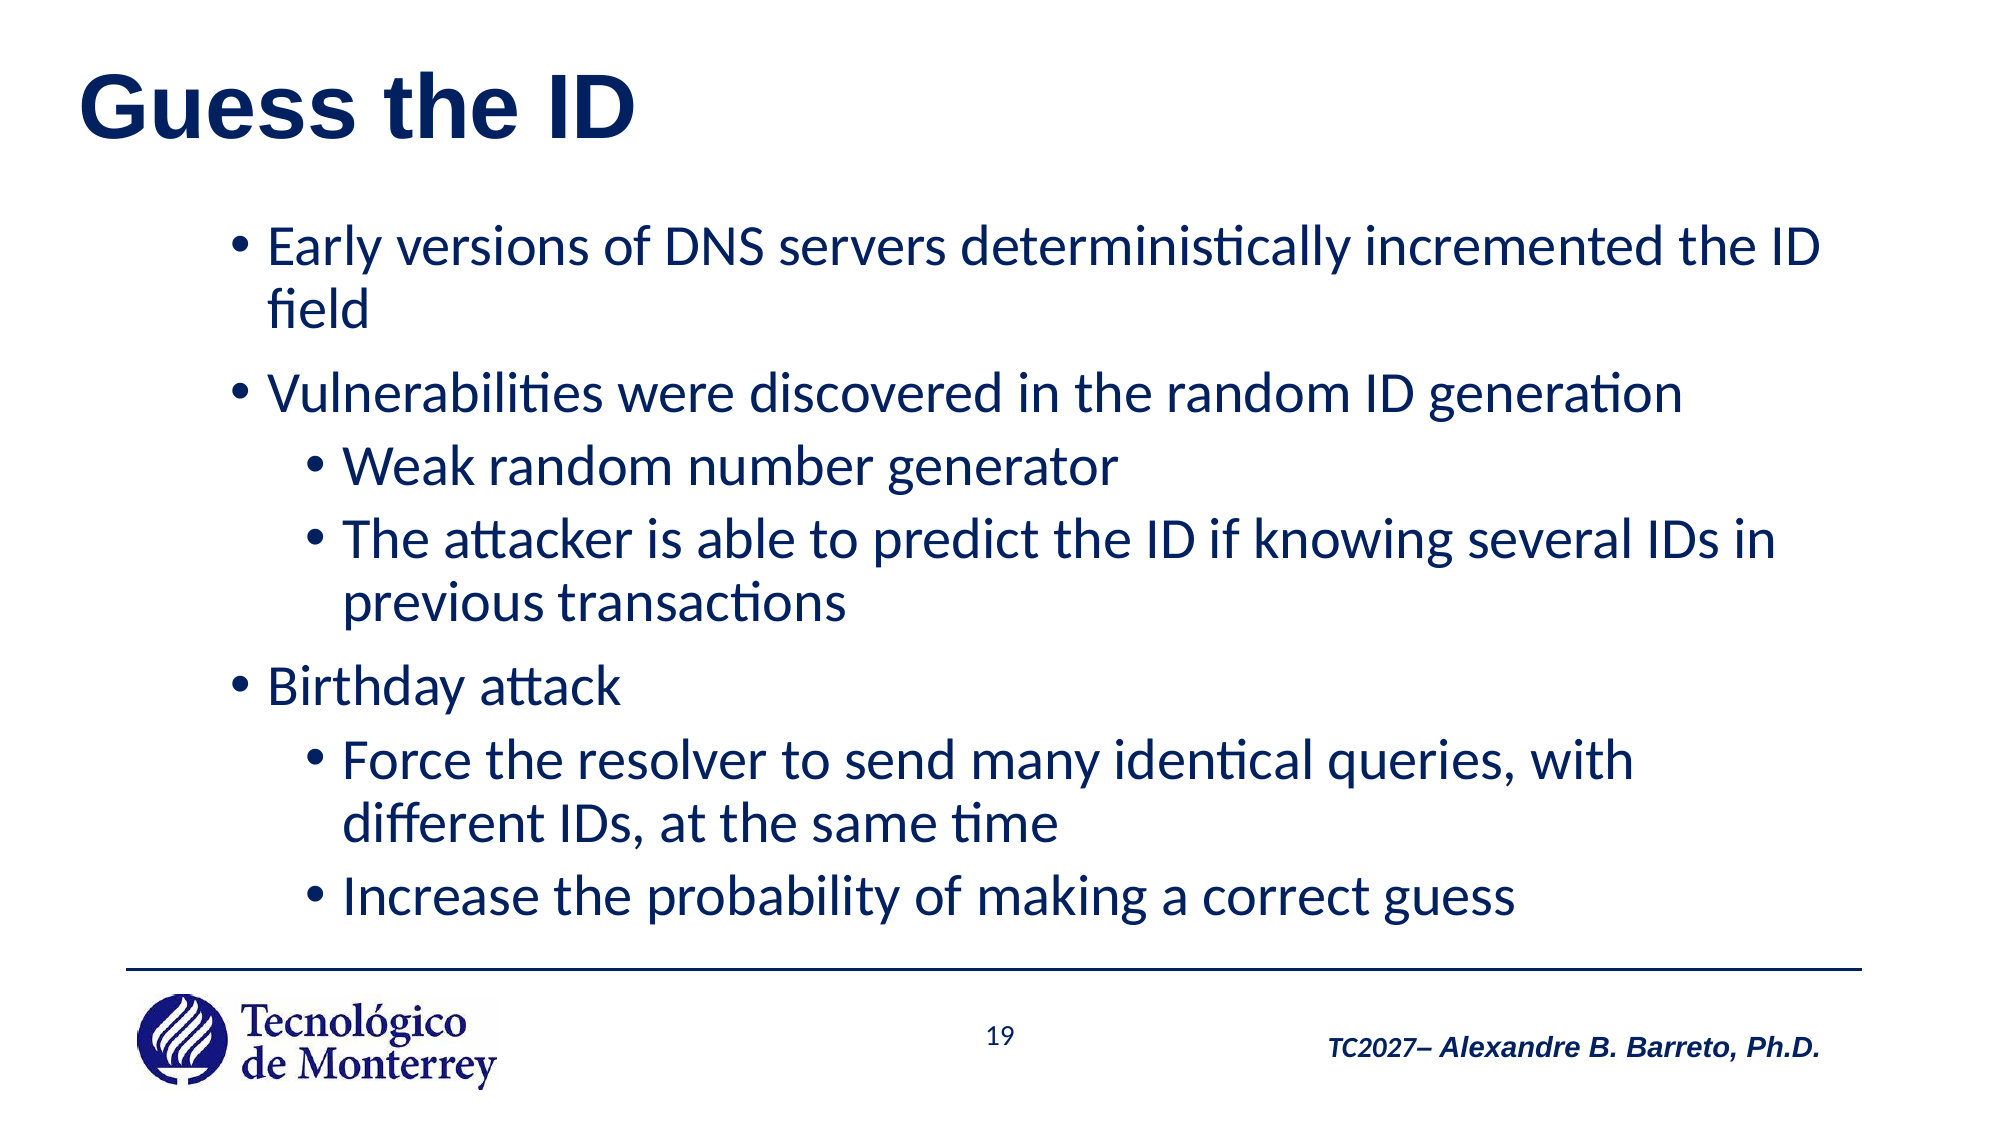

# Guess the ID
Early versions of DNS servers deterministically incremented the ID field
Vulnerabilities were discovered in the random ID generation
Weak random number generator
The attacker is able to predict the ID if knowing several IDs in previous transactions
Birthday attack
Force the resolver to send many identical queries, with different IDs, at the same time
Increase the probability of making a correct guess